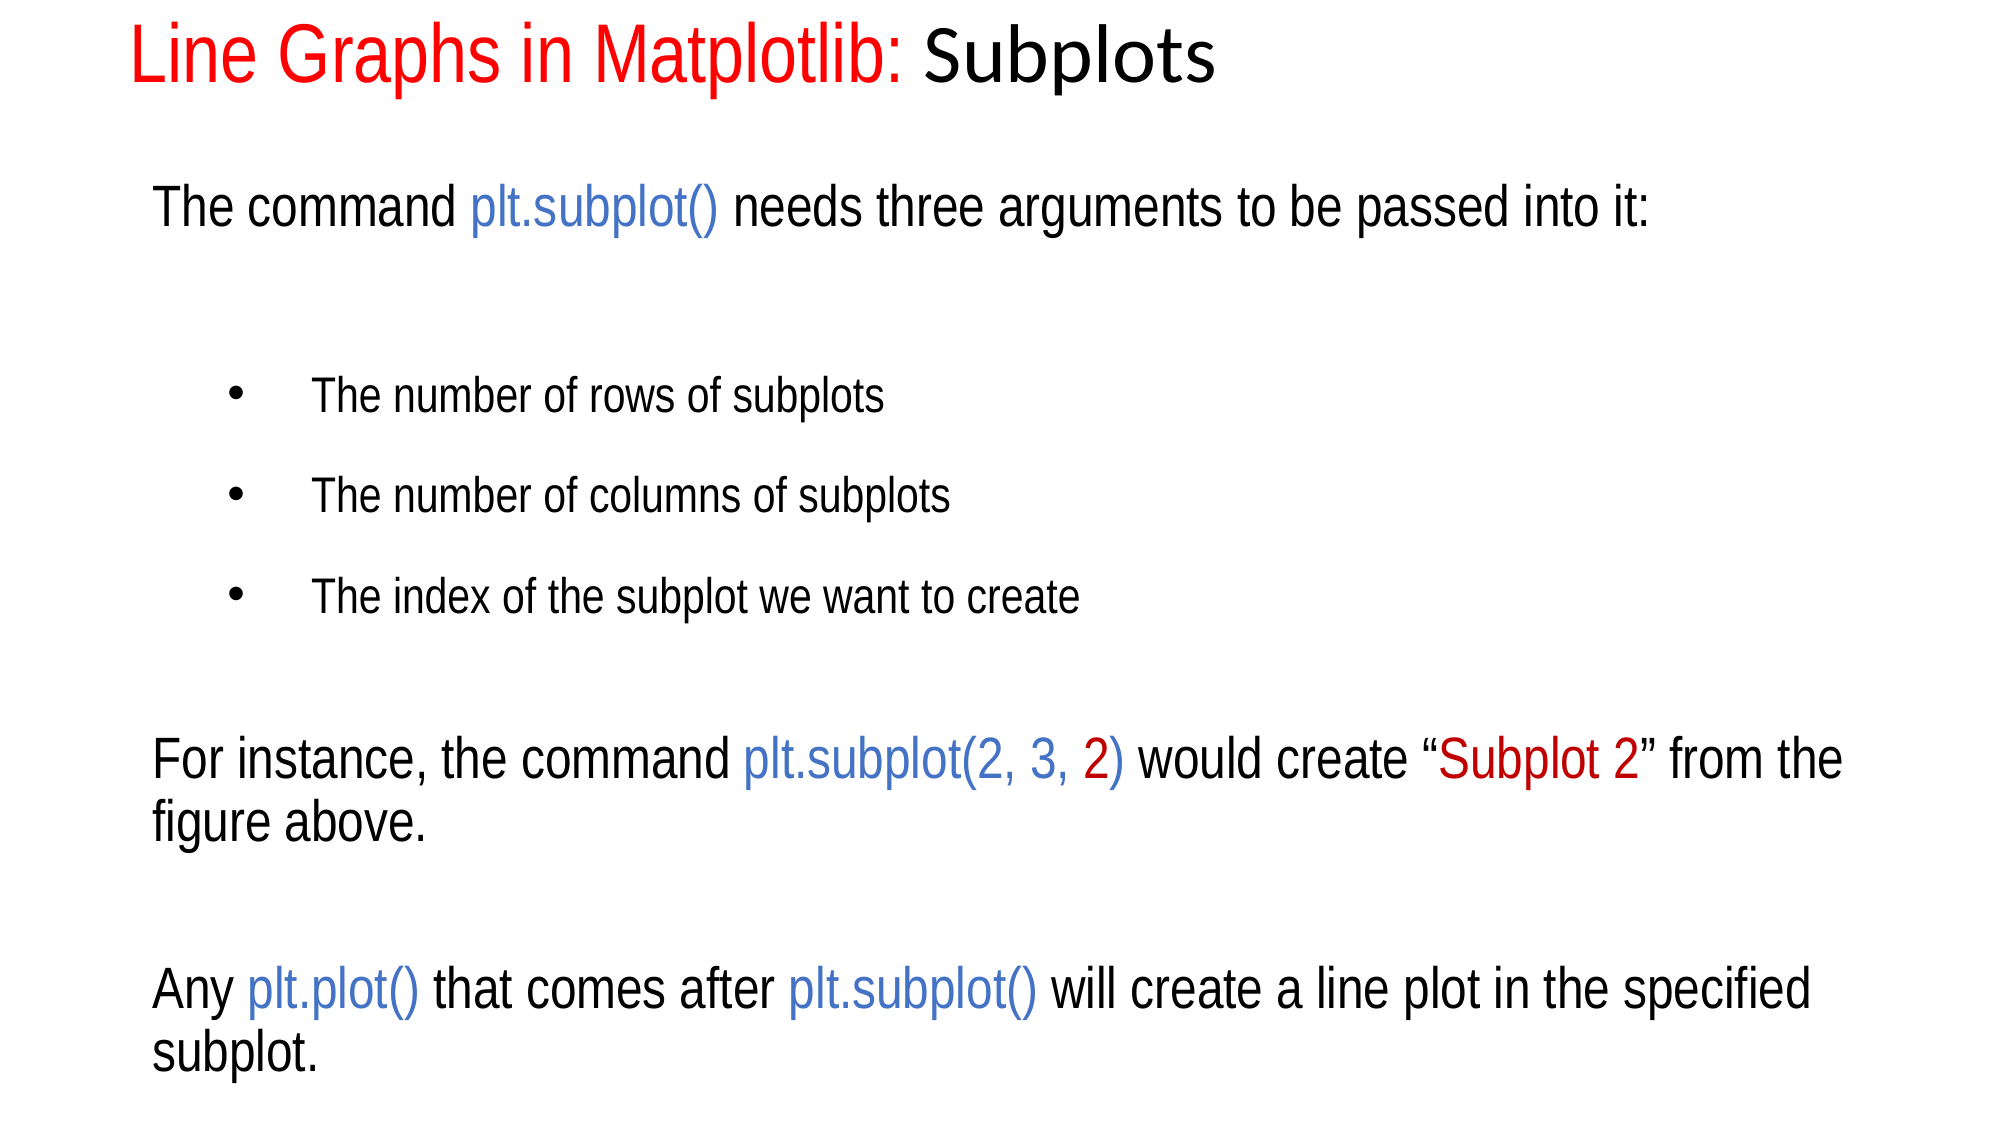

# Line Graphs in Matplotlib: Subplots
The command plt.subplot() needs three arguments to be passed into it:

    The number of rows of subplots
    The number of columns of subplots
    The index of the subplot we want to create

For instance, the command plt.subplot(2, 3, 2) would create “Subplot 2” from the figure above.

Any plt.plot() that comes after plt.subplot() will create a line plot in the specified subplot.